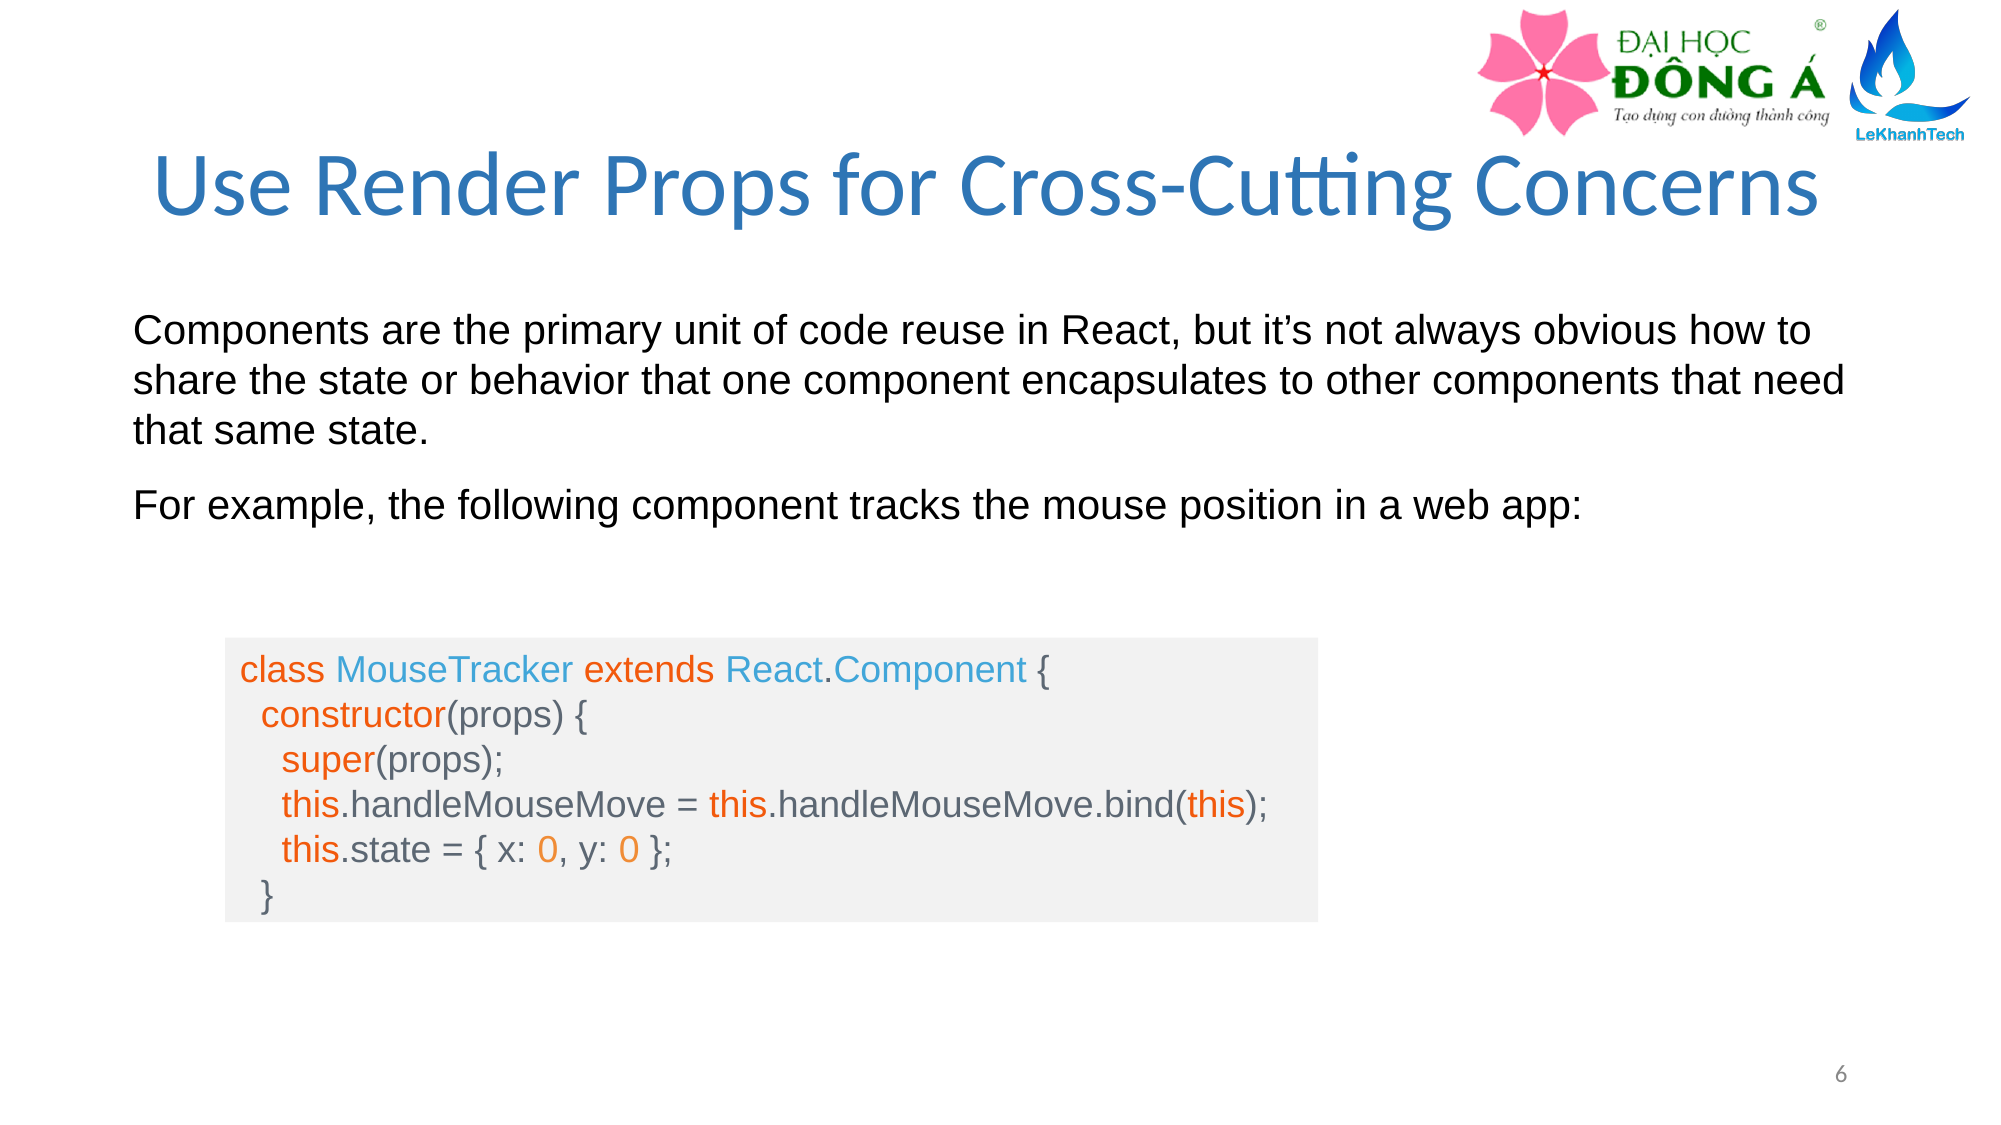

# Use Render Props for Cross-Cutting Concerns
Components are the primary unit of code reuse in React, but it’s not always obvious how to share the state or behavior that one component encapsulates to other components that need that same state.
For example, the following component tracks the mouse position in a web app:
class MouseTracker extends React.Component {
  constructor(props) {
    super(props);
    this.handleMouseMove = this.handleMouseMove.bind(this);
    this.state = { x: 0, y: 0 };
  }
6